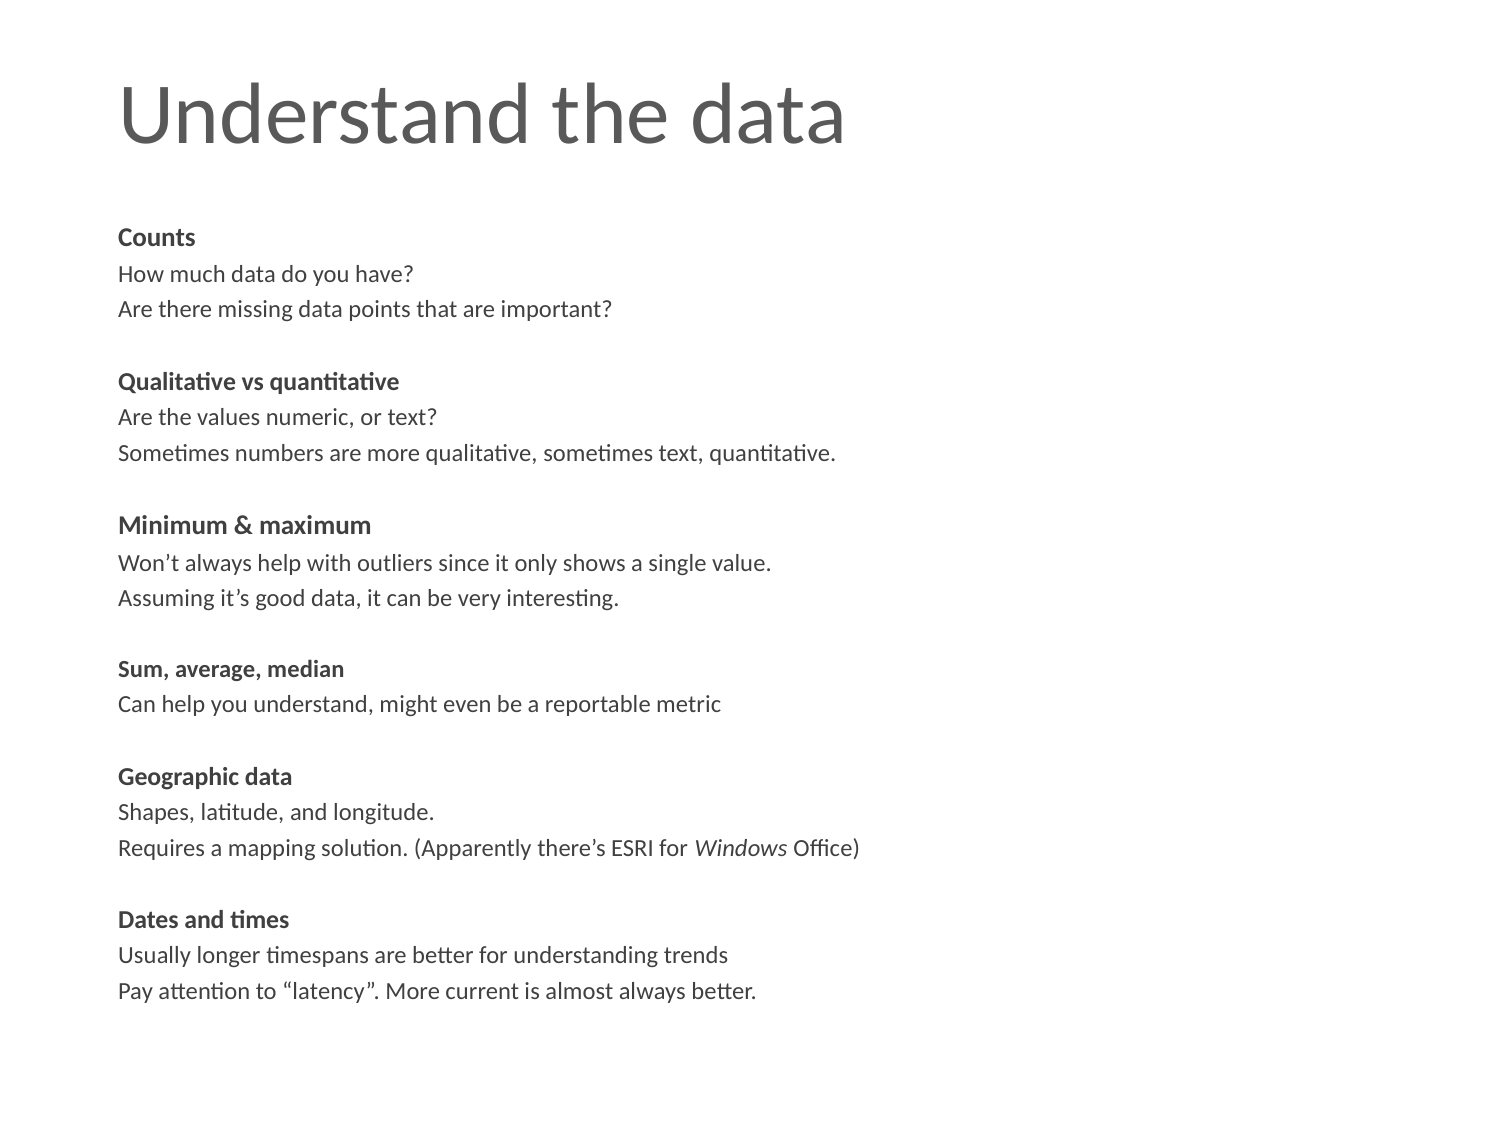

# Understand the data
Counts
How much data do you have?
Are there missing data points that are important?

Qualitative vs quantitative
Are the values numeric, or text?
Sometimes numbers are more qualitative, sometimes text, quantitative.

Minimum & maximum
Won’t always help with outliers since it only shows a single value.
Assuming it’s good data, it can be very interesting.

Sum, average, median
Can help you understand, might even be a reportable metric

Geographic data
Shapes, latitude, and longitude.
Requires a mapping solution. (Apparently there’s ESRI for Windows Office)

Dates and times
Usually longer timespans are better for understanding trends
Pay attention to “latency”. More current is almost always better.